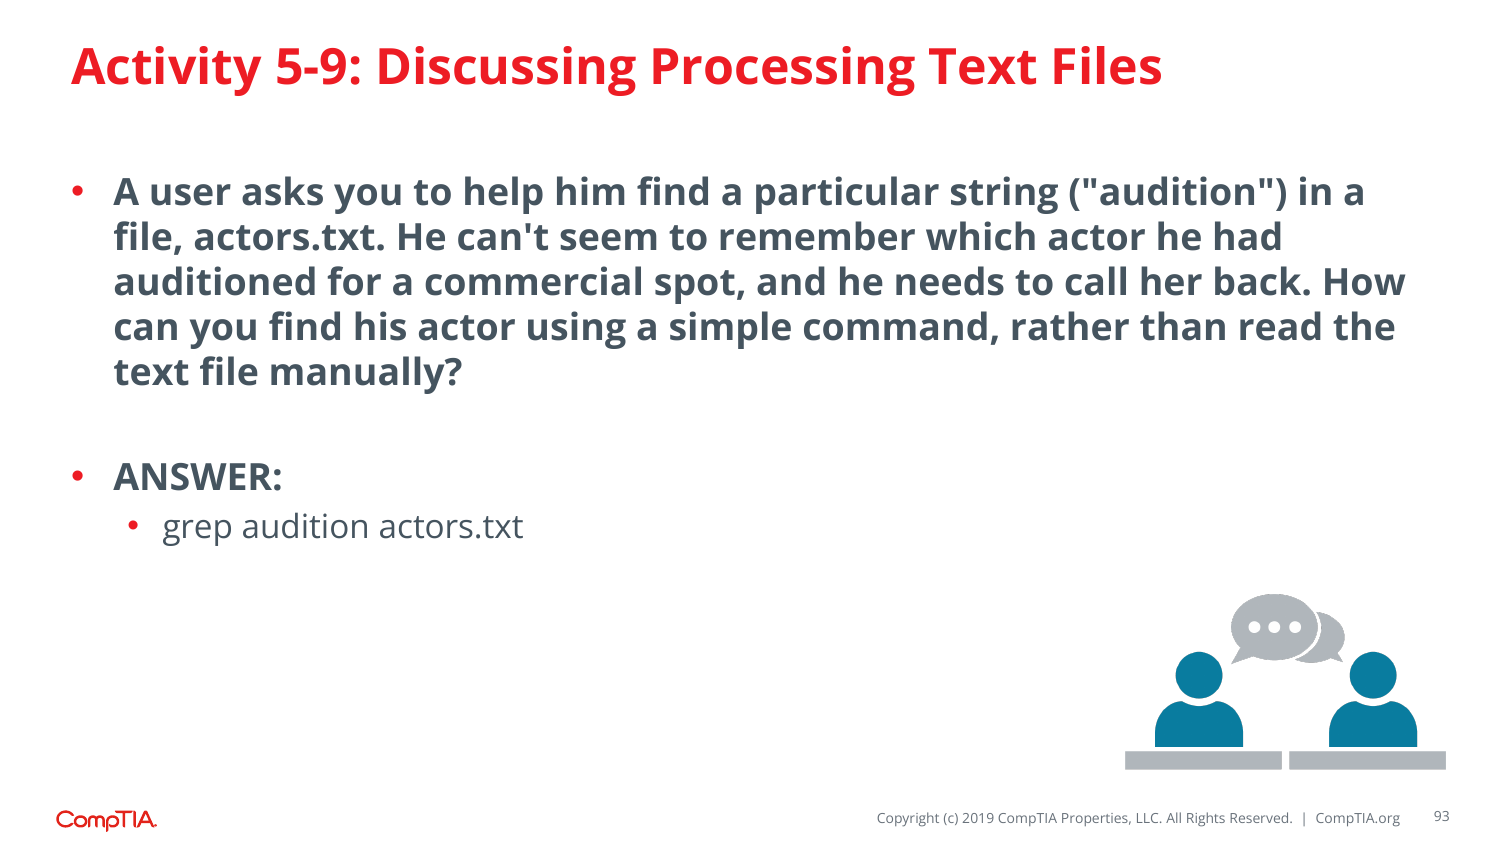

# Activity 5-9: Discussing Processing Text Files
A user asks you to help him find a particular string ("audition") in a file, actors.txt. He can't seem to remember which actor he had auditioned for a commercial spot, and he needs to call her back. How can you find his actor using a simple command, rather than read the text file manually?

ANSWER:
grep audition actors.txt

93